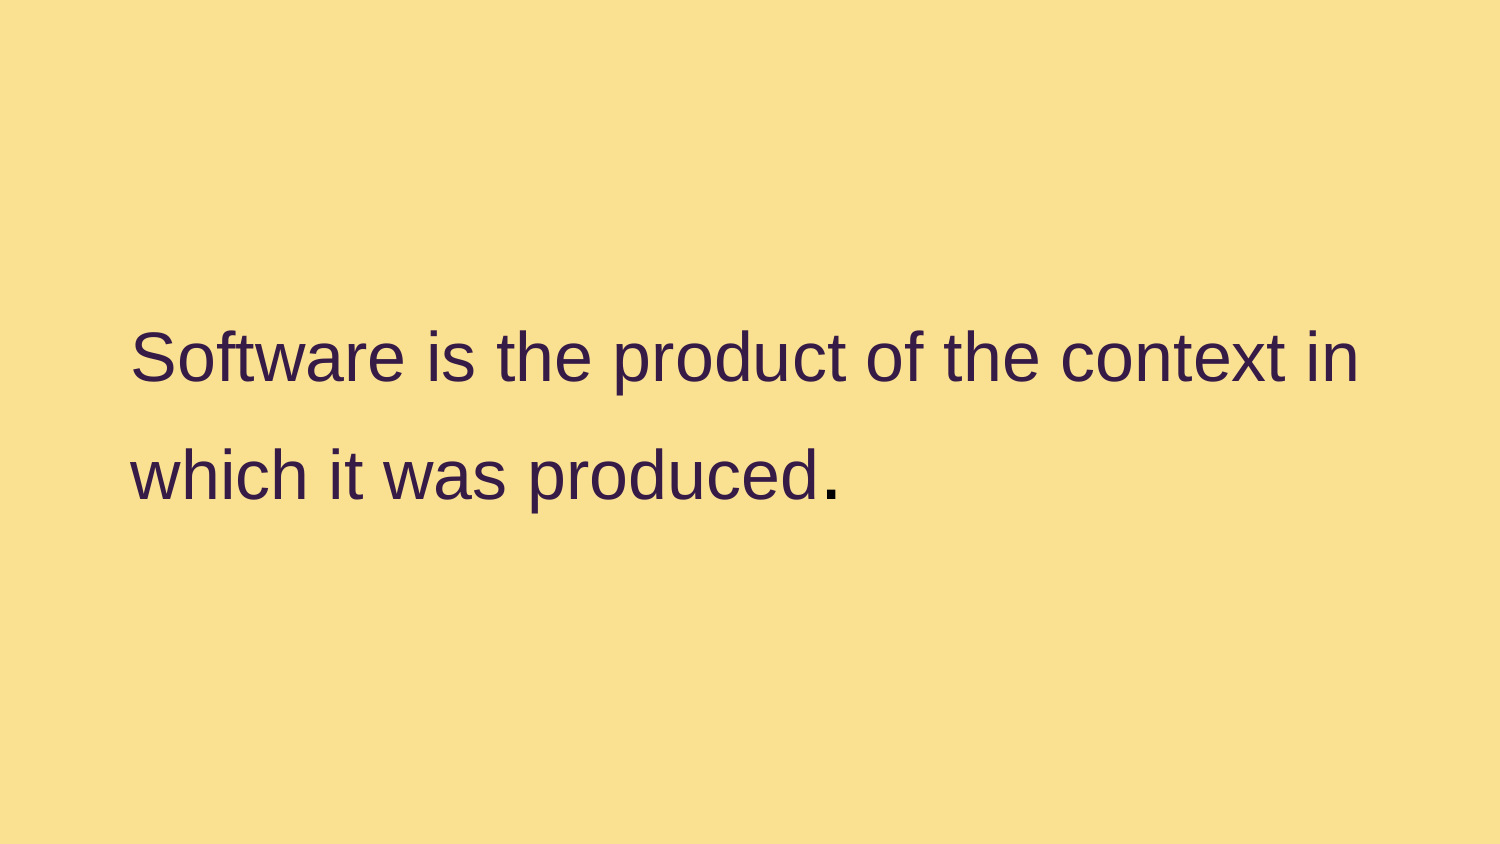

Software is the product of the context in which it was produced.